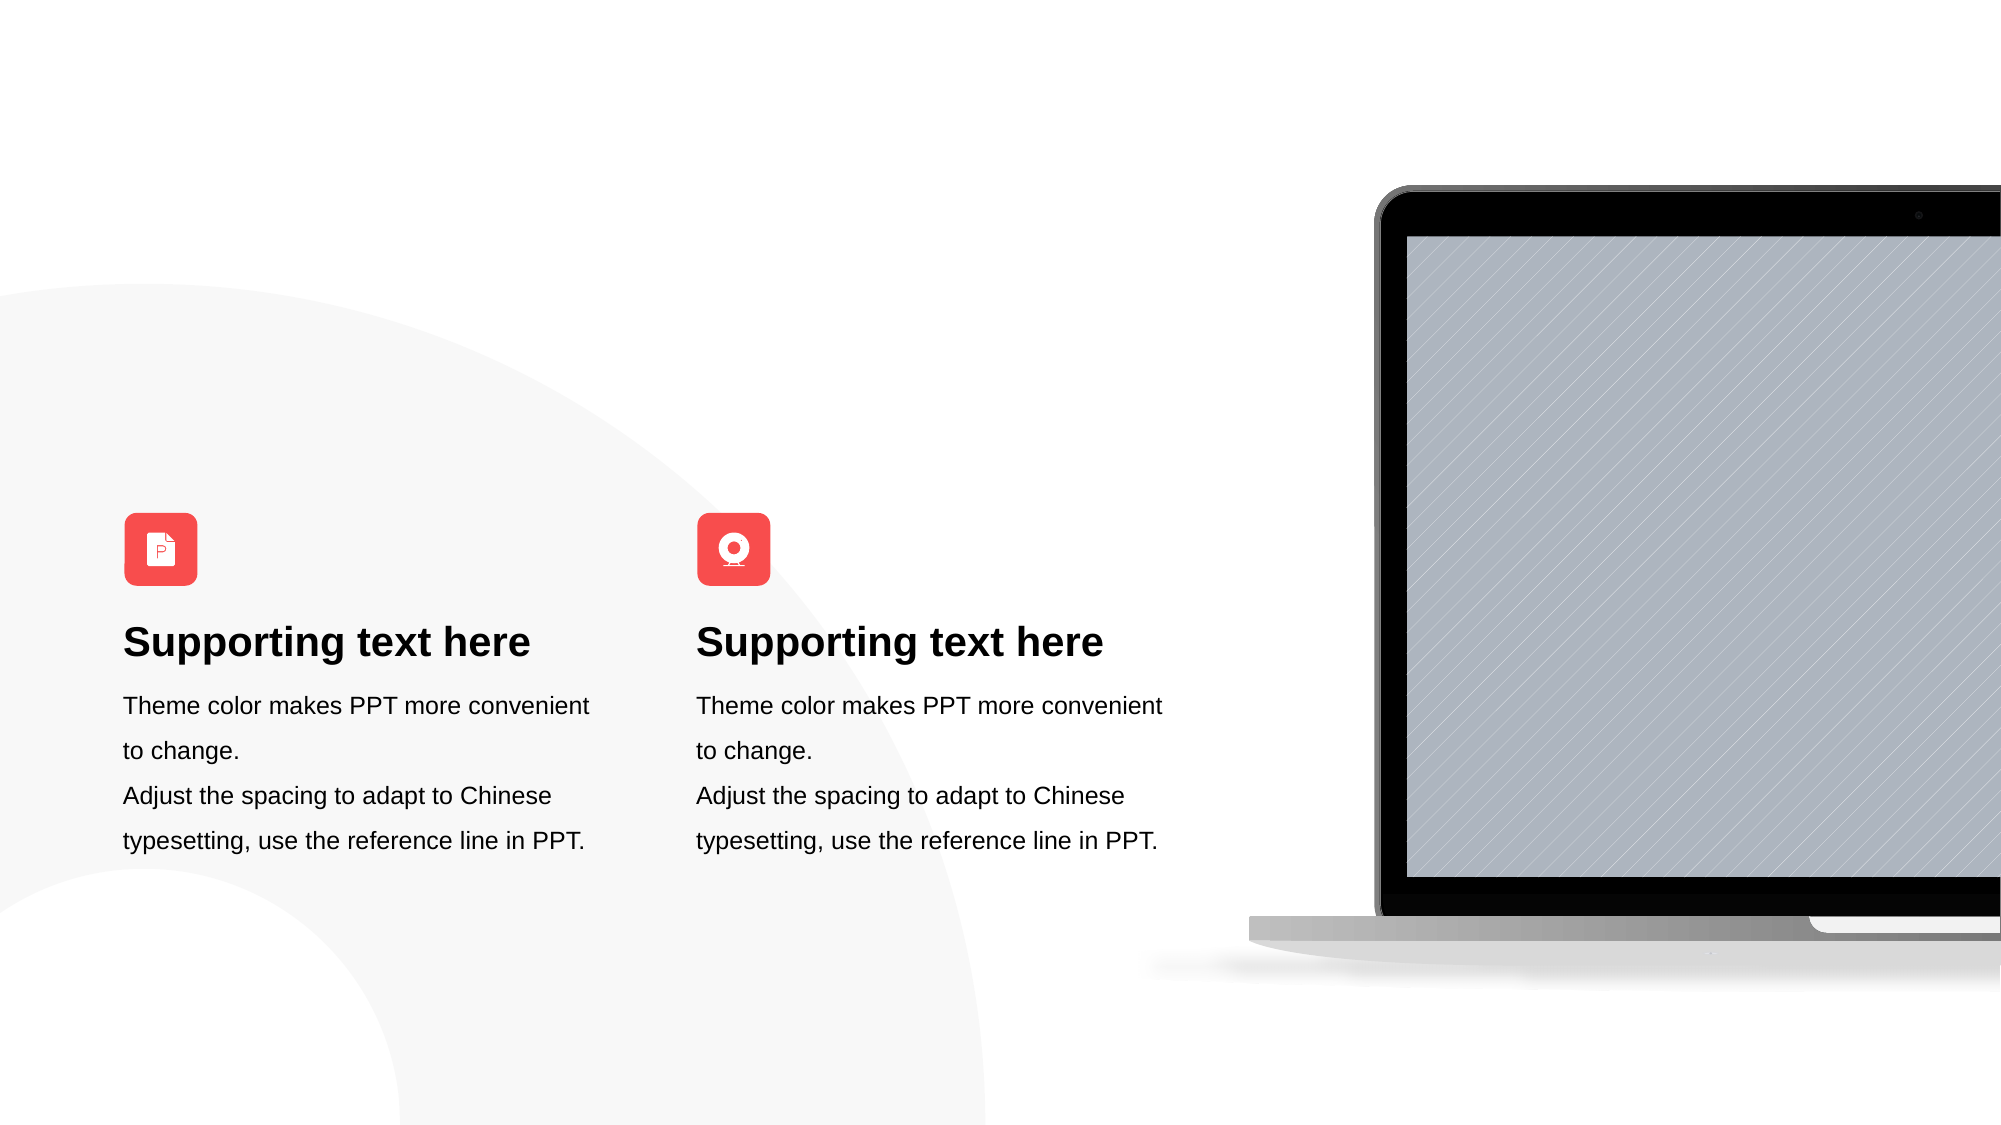

#

Supporting text here
Supporting text here
Theme color makes PPT more convenient to change.
Adjust the spacing to adapt to Chinese typesetting, use the reference line in PPT.
Theme color makes PPT more convenient to change.
Adjust the spacing to adapt to Chinese typesetting, use the reference line in PPT.